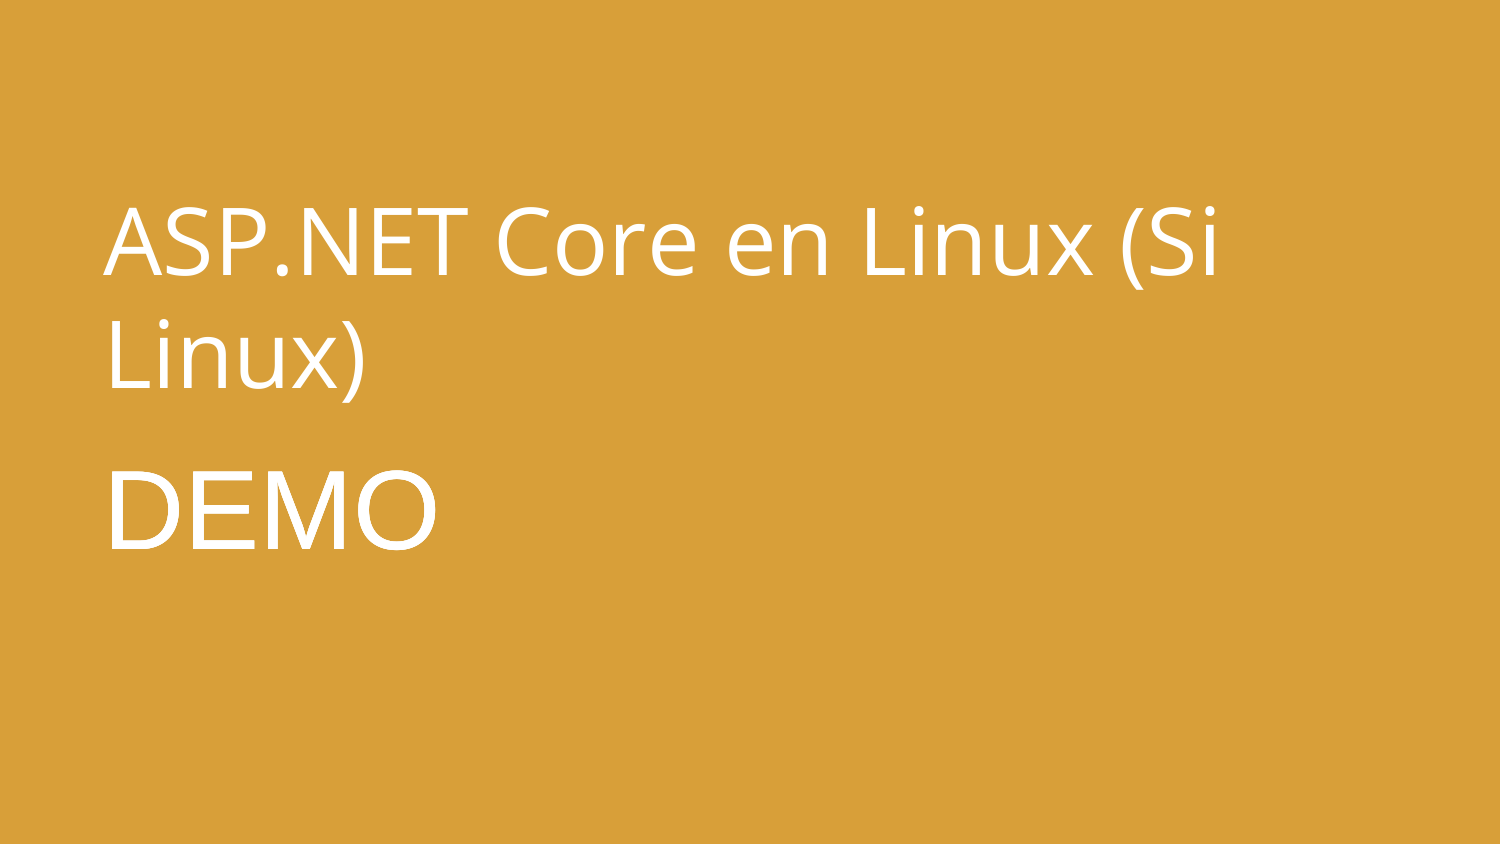

# ASP.NET Core en Linux (Si Linux)